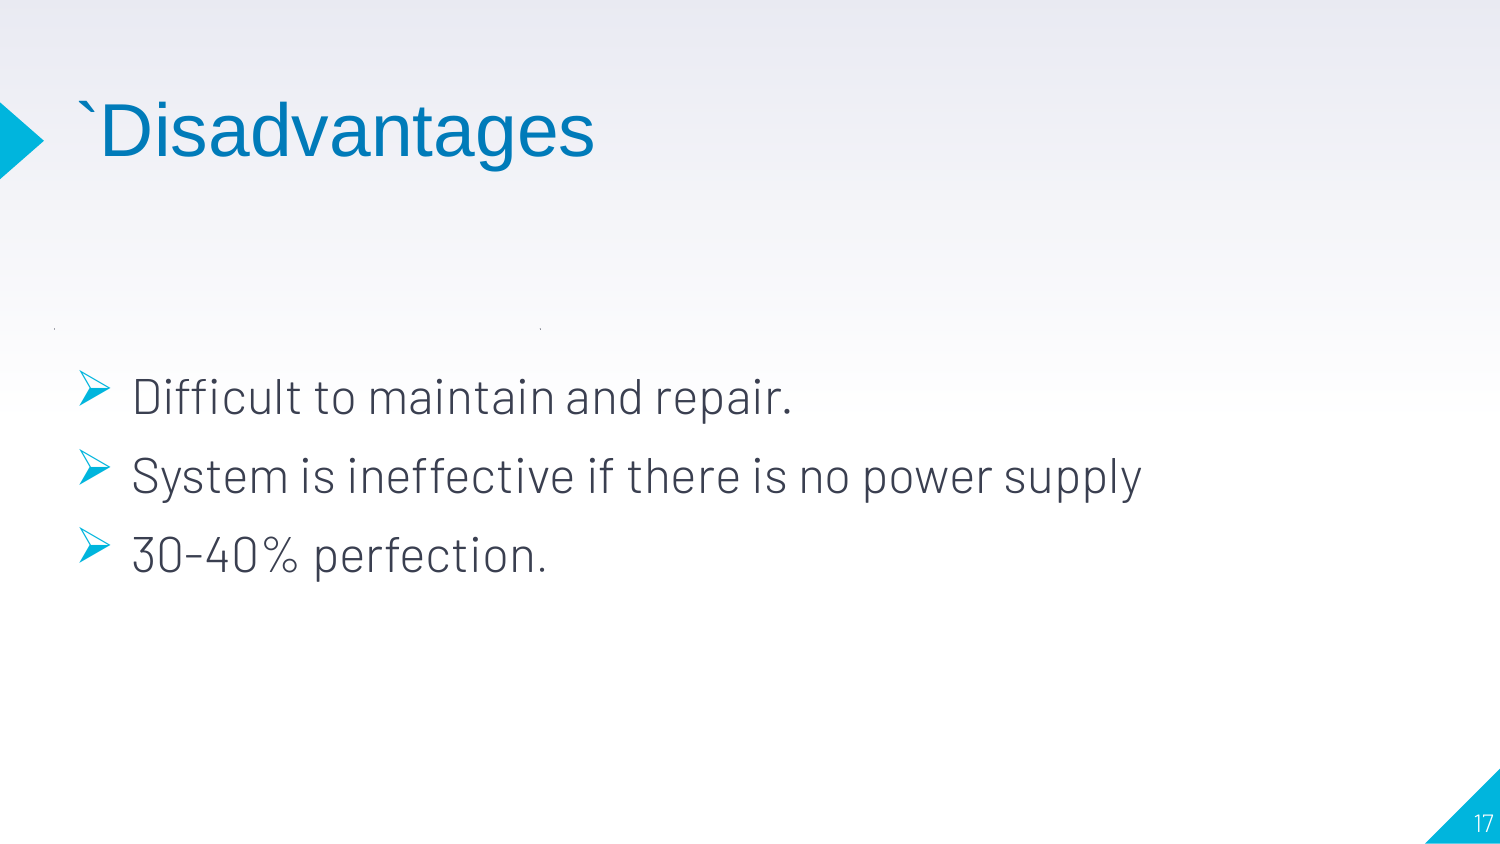

# `Disadvantages

Difficult to maintain and repair.
System is ineffective if there is no power supply
30-40% perfection.

1
1
17